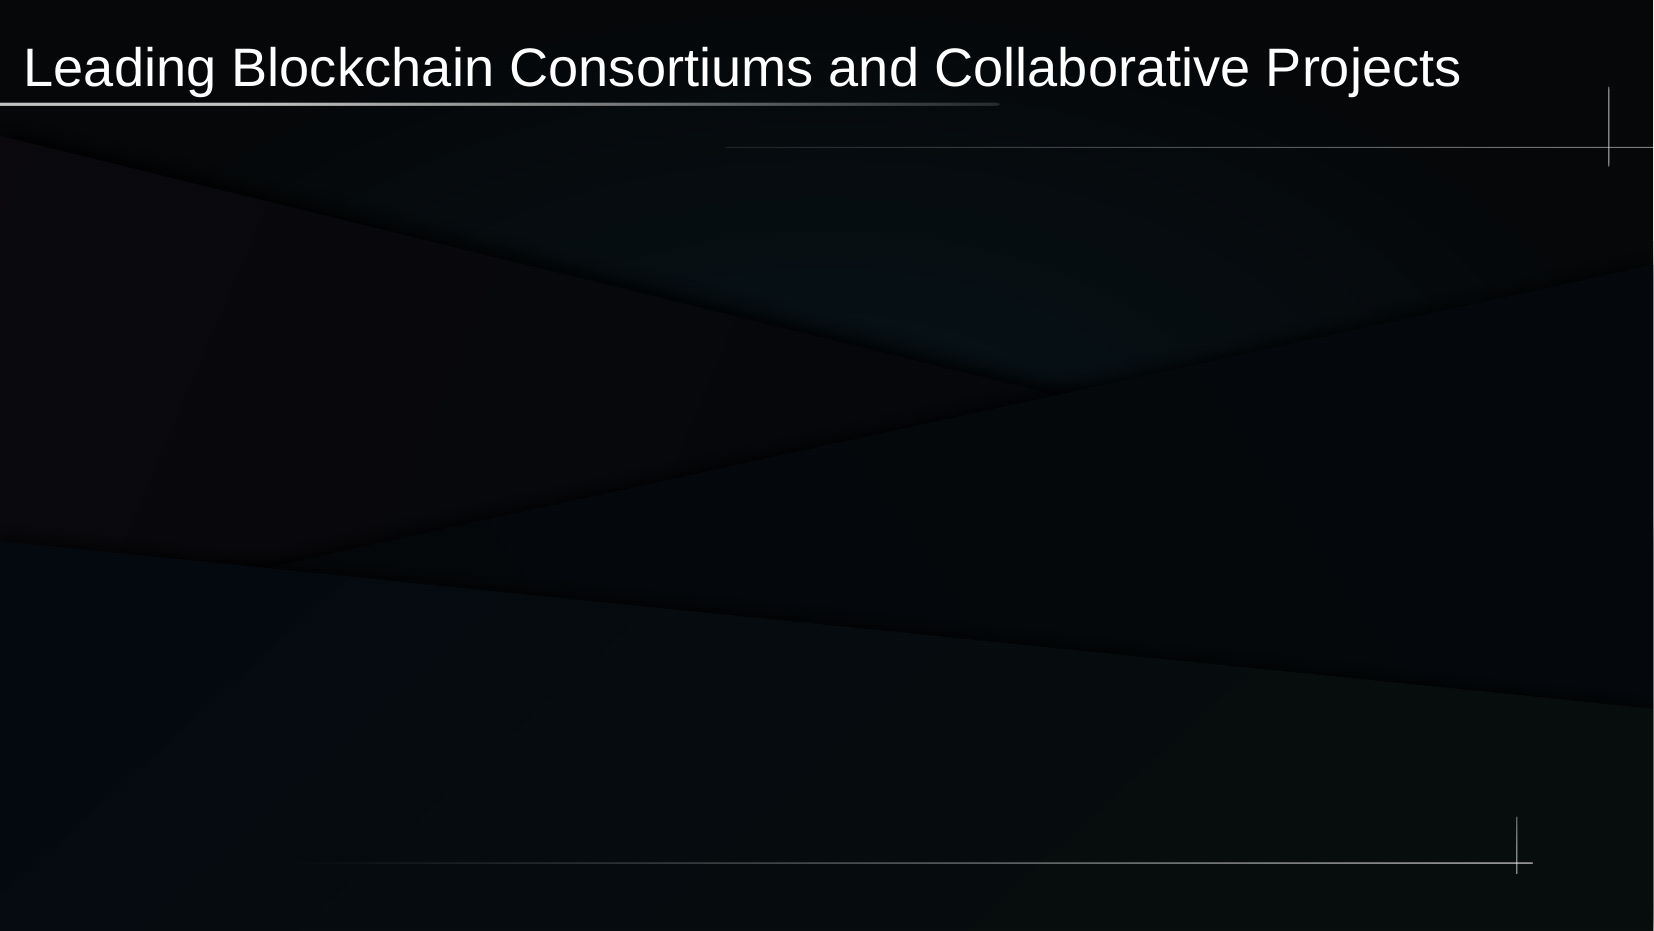

# Leading Blockchain Consortiums and Collaborative Projects